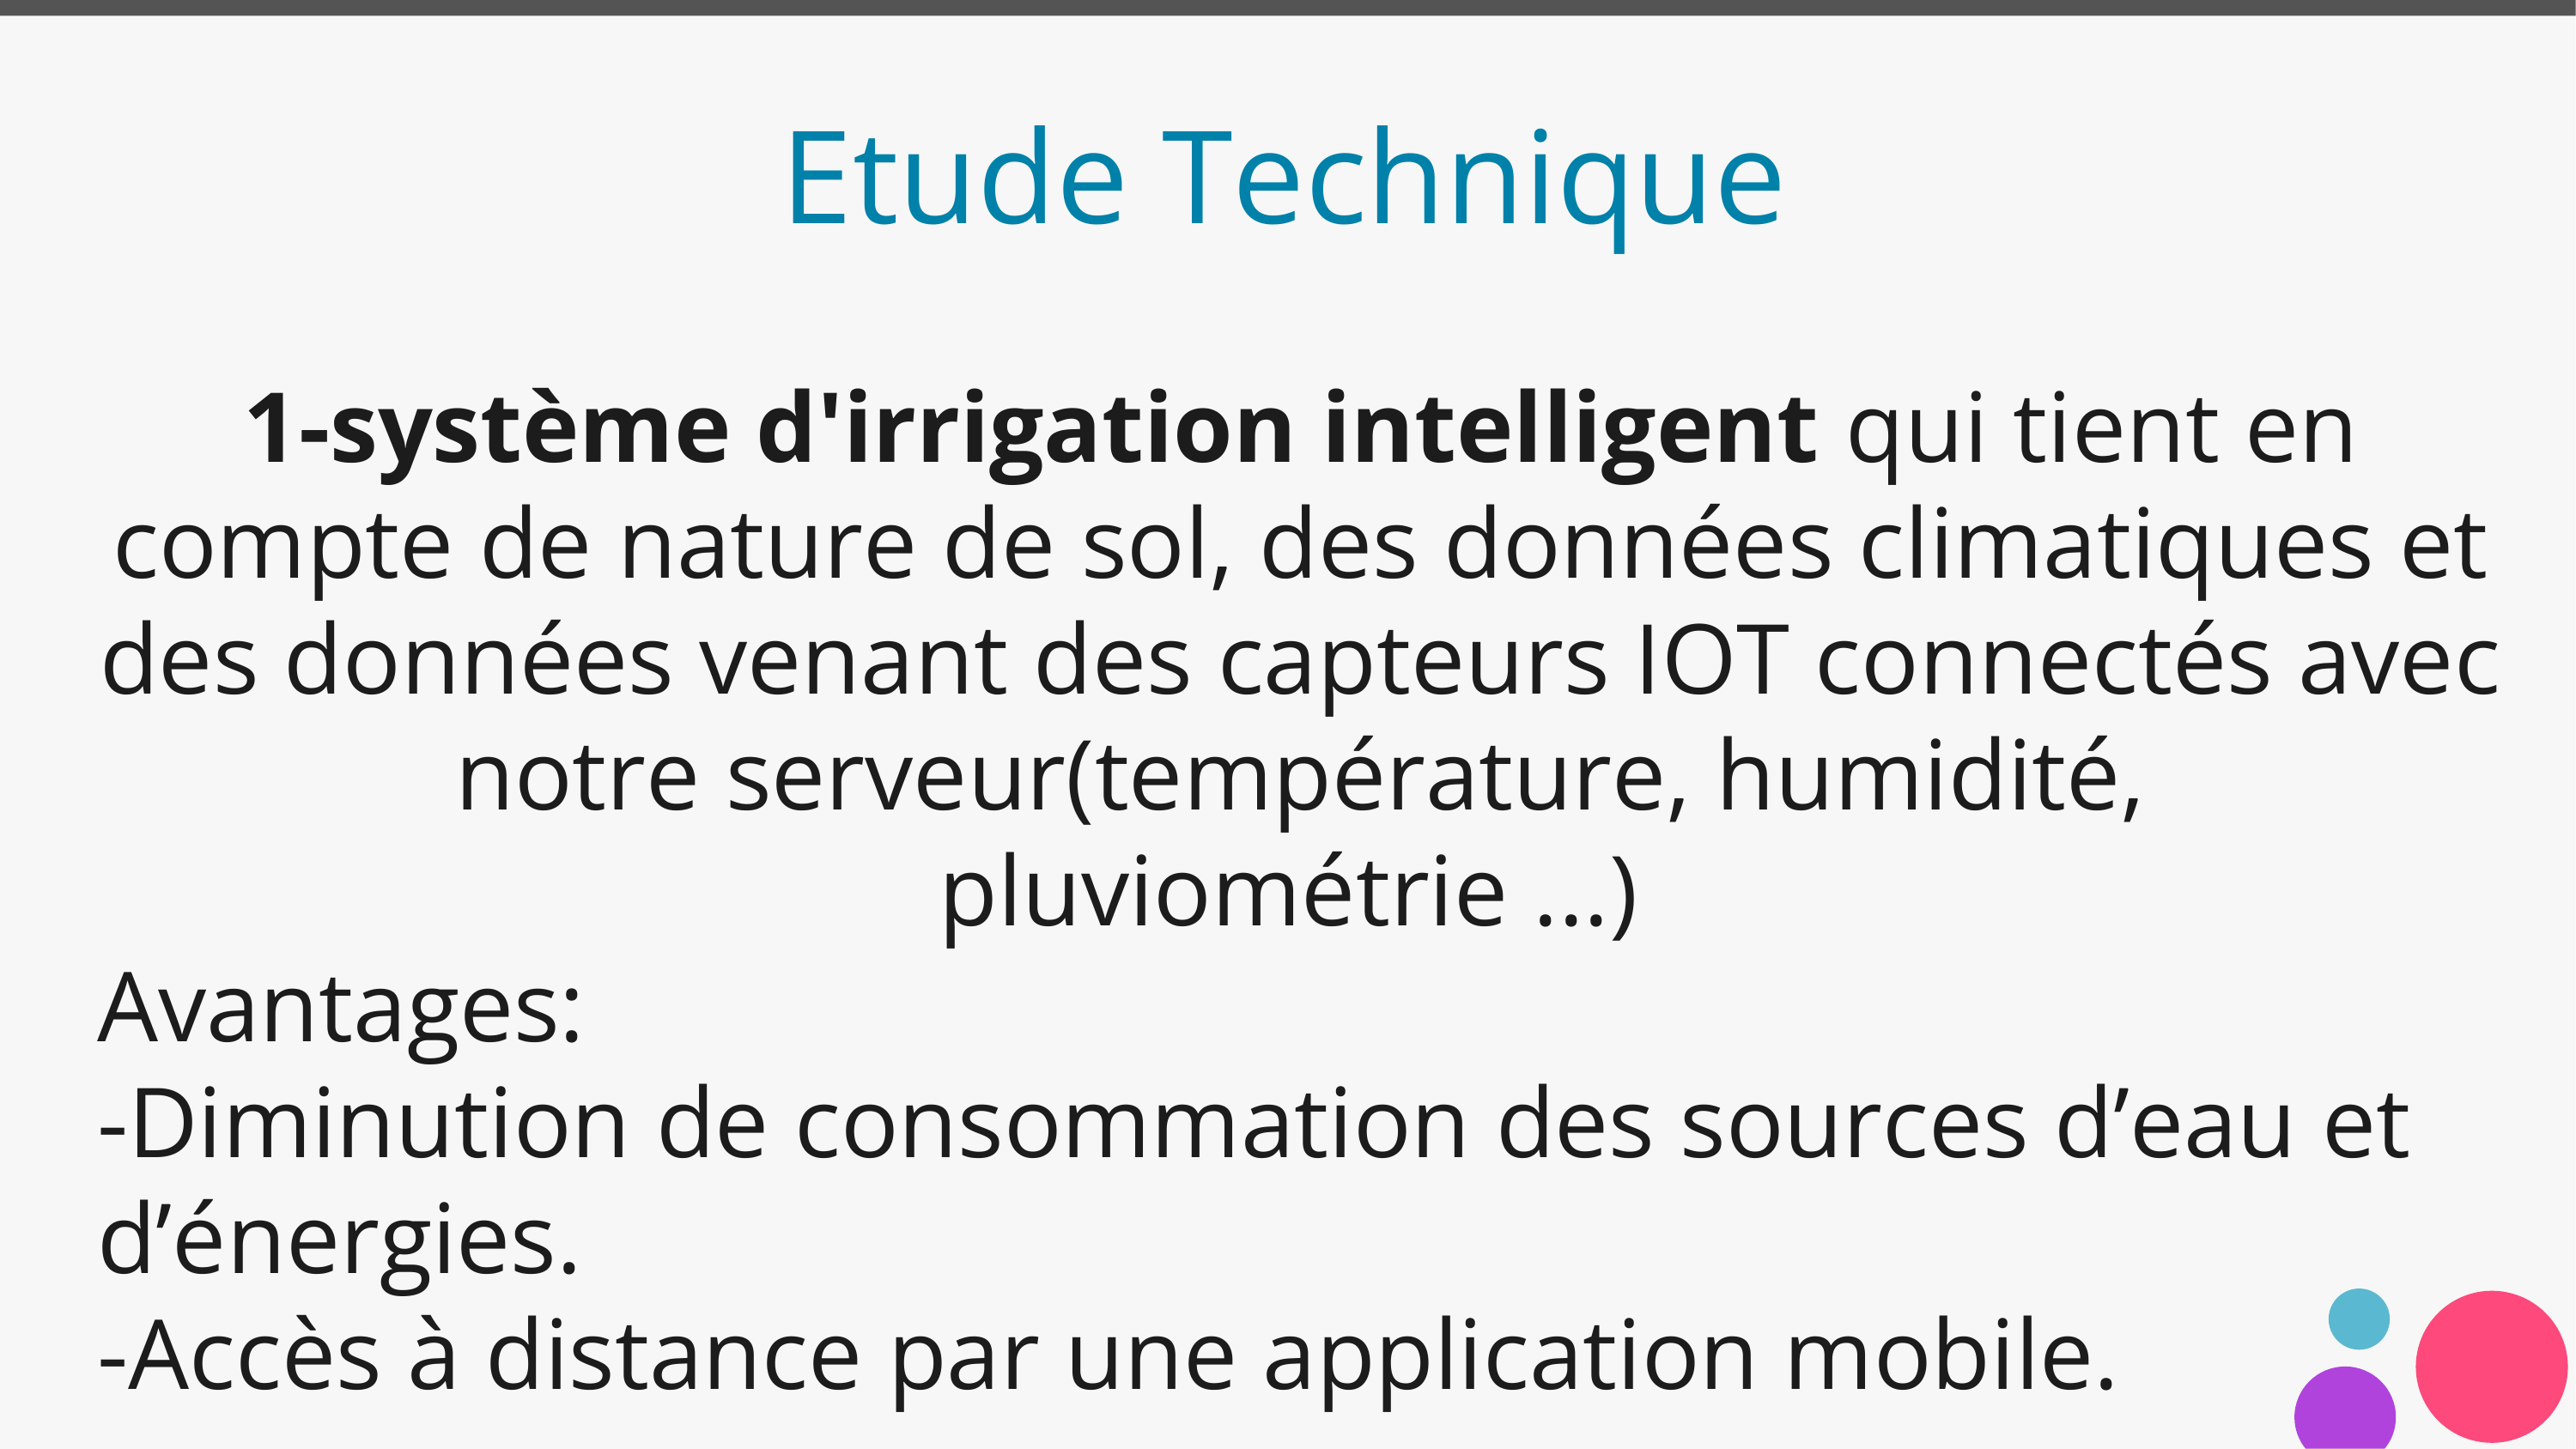

Etude Technique
1-système d'irrigation intelligent qui tient en compte de nature de sol, des données climatiques et des données venant des capteurs IOT connectés avec notre serveur(température, humidité, pluviométrie ...)
Avantages:
-Diminution de consommation des sources d’eau et d’énergies.
-Accès à distance par une application mobile.